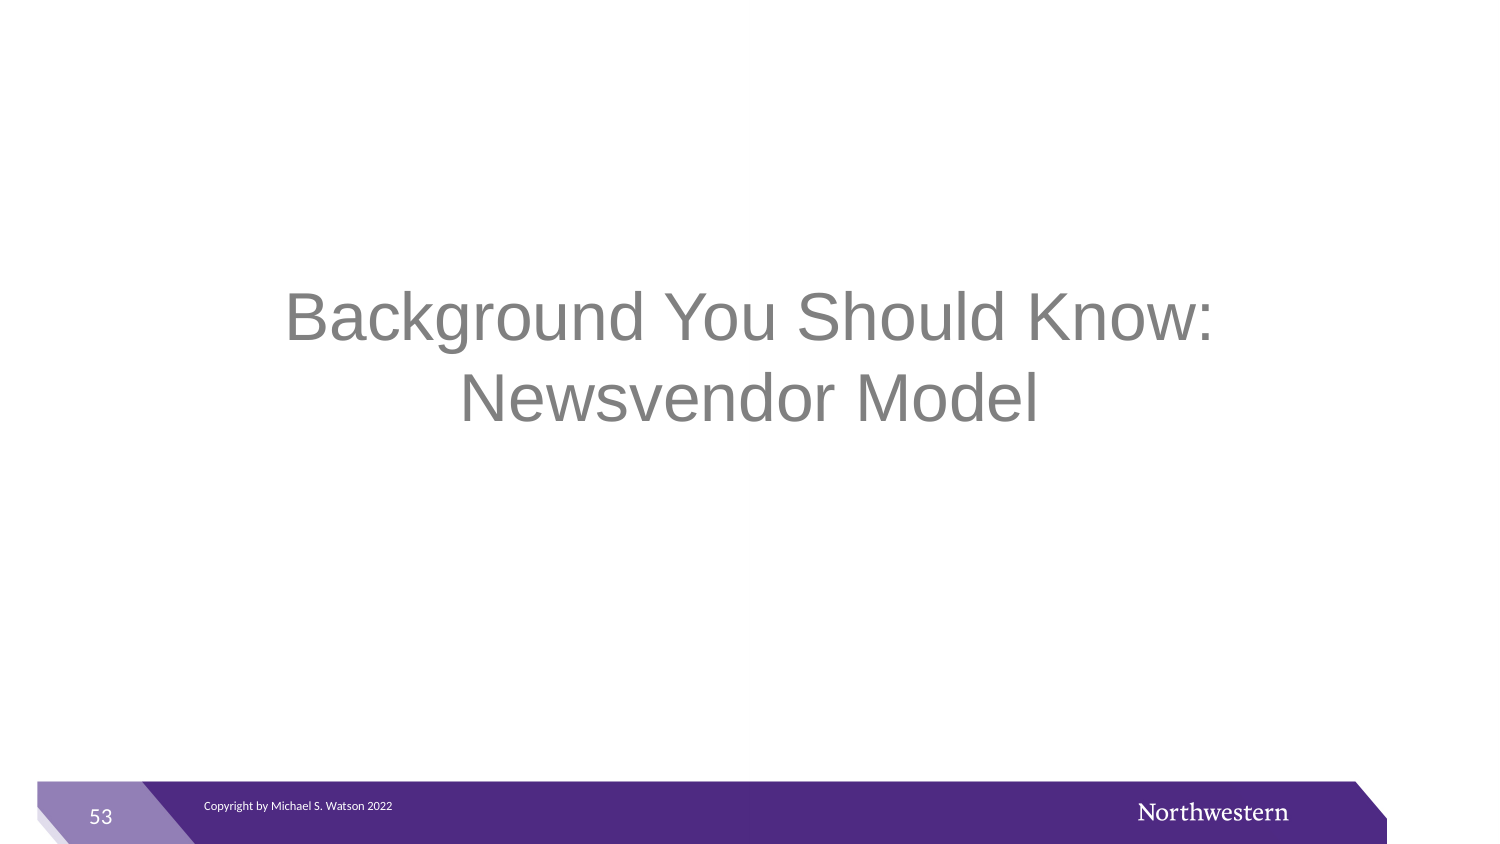

# Background You Should Know: Newsvendor Model